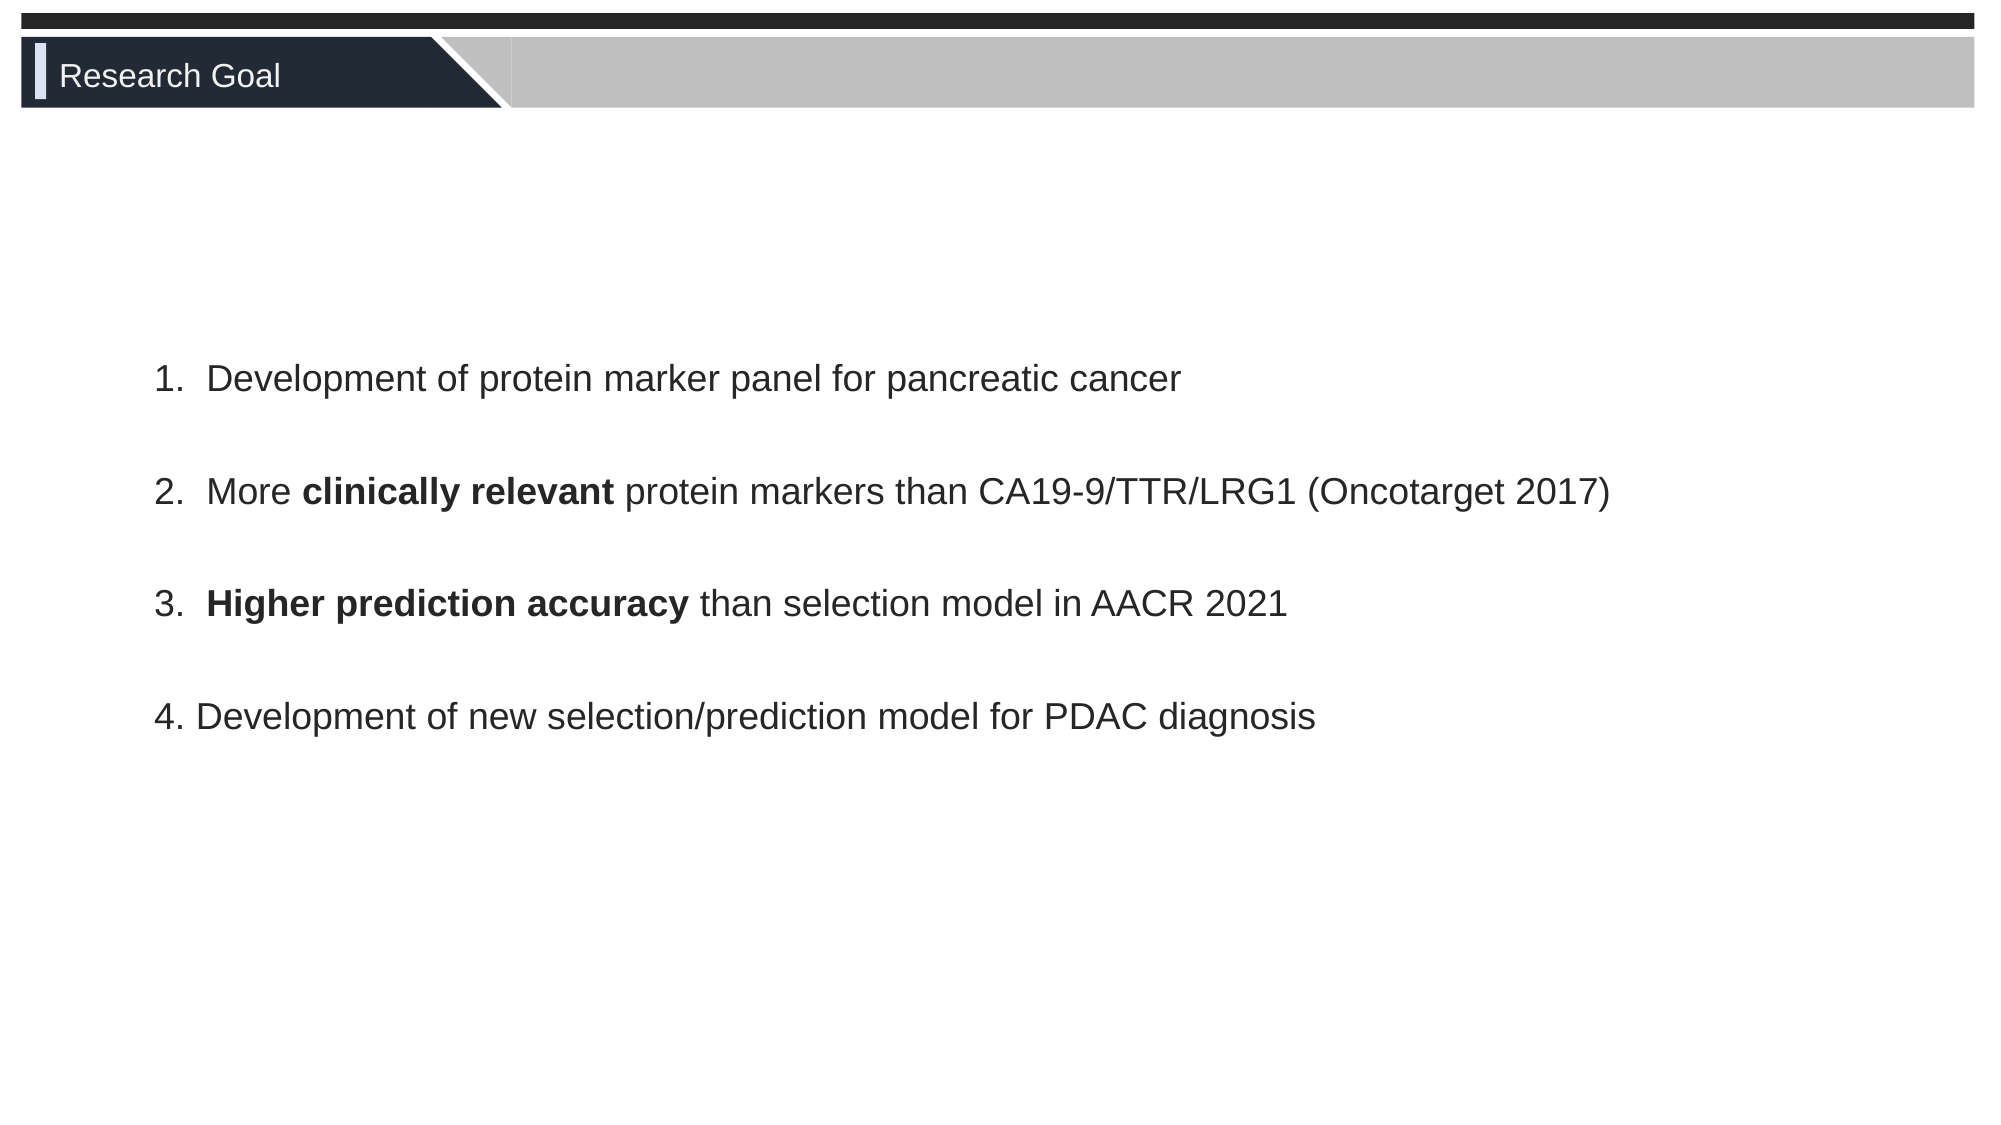

Research Goal
1.  Development of protein marker panel for pancreatic cancer
2.  More clinically relevant protein markers than CA19-9/TTR/LRG1 (Oncotarget 2017)
3.  Higher prediction accuracy than selection model in AACR 2021
4. Development of new selection/prediction model for PDAC diagnosis